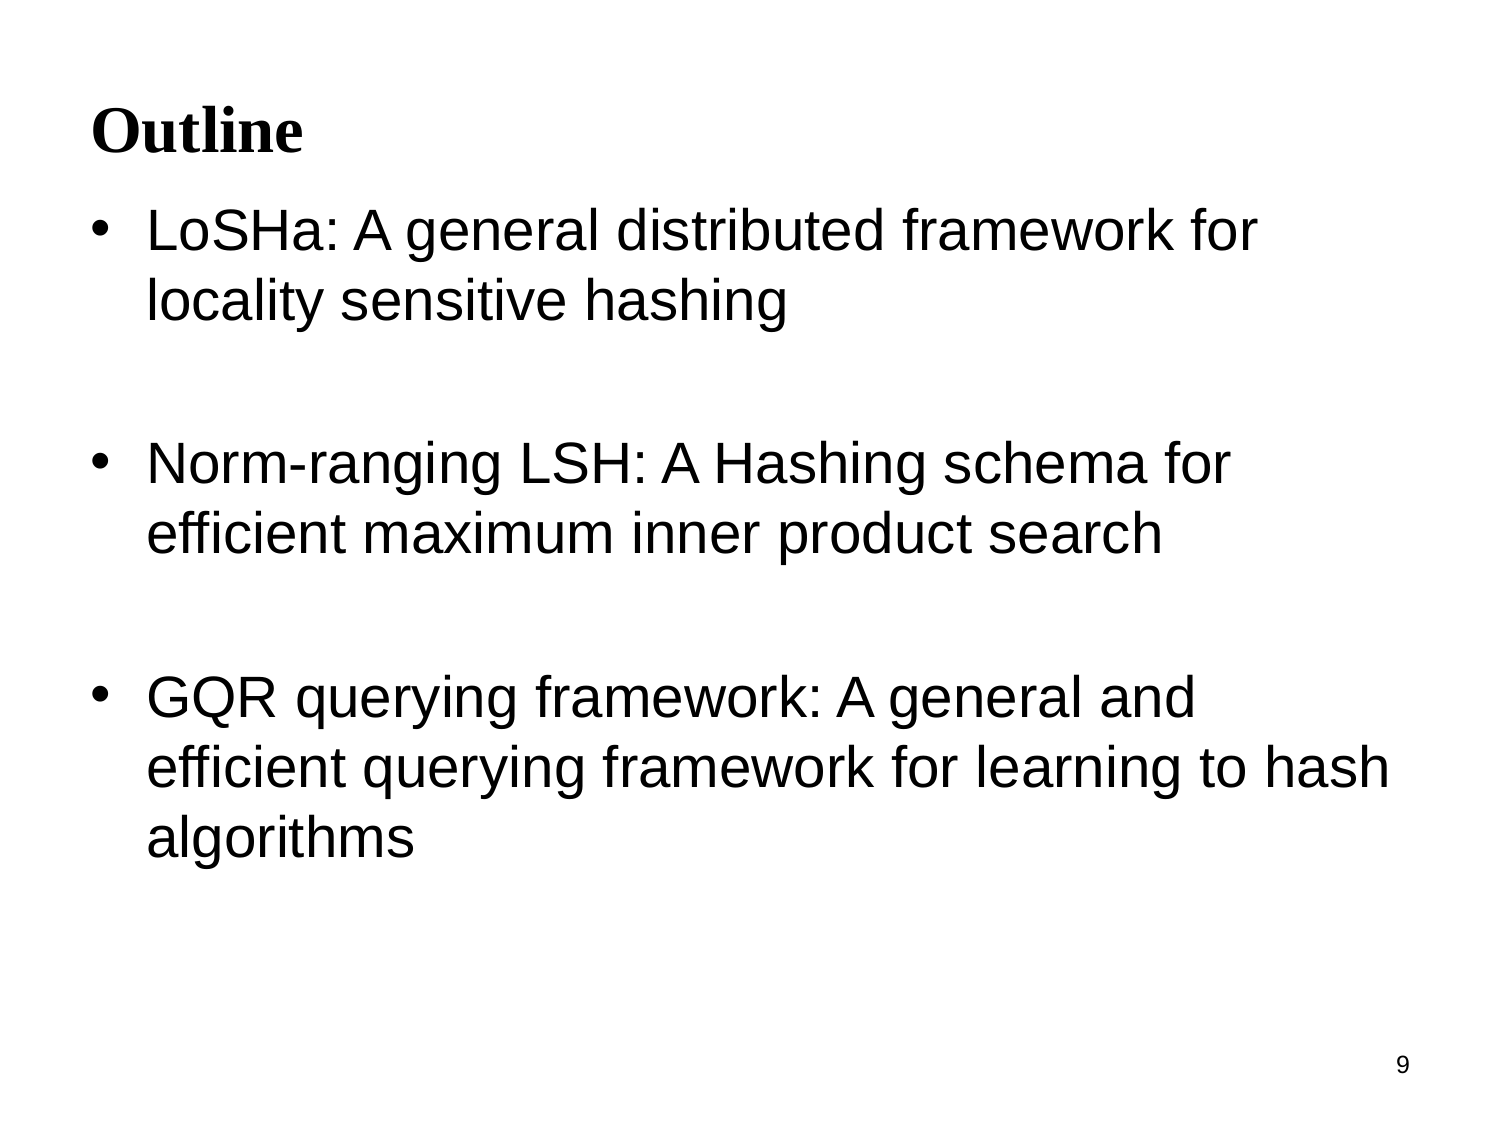

# Outline
LoSHa: A general distributed framework for locality sensitive hashing

Norm-ranging LSH: A Hashing schema for efficient maximum inner product search

GQR querying framework: A general and efficient querying framework for learning to hash algorithms

9